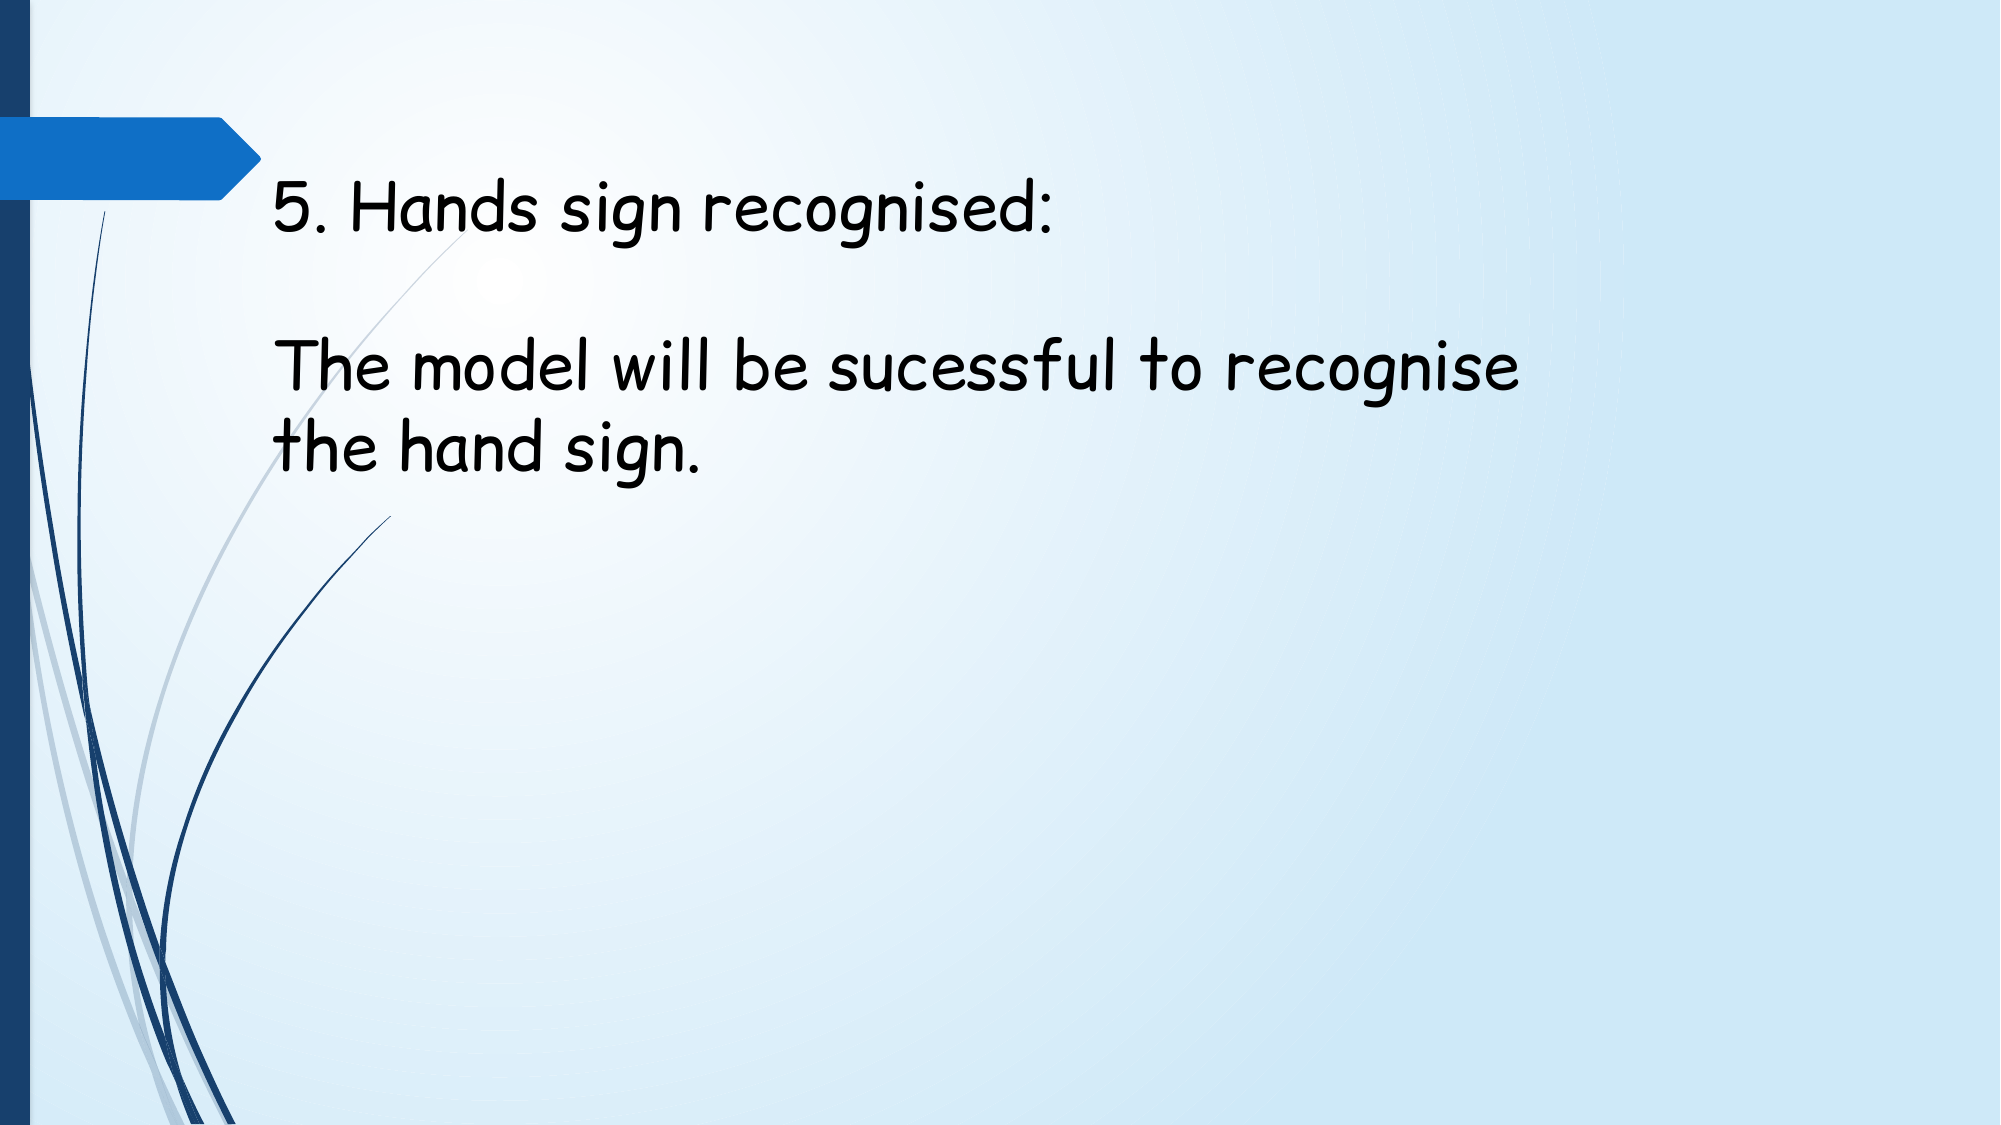

5. Hands sign recognised:

The model will be sucessful to recognise the hand sign.